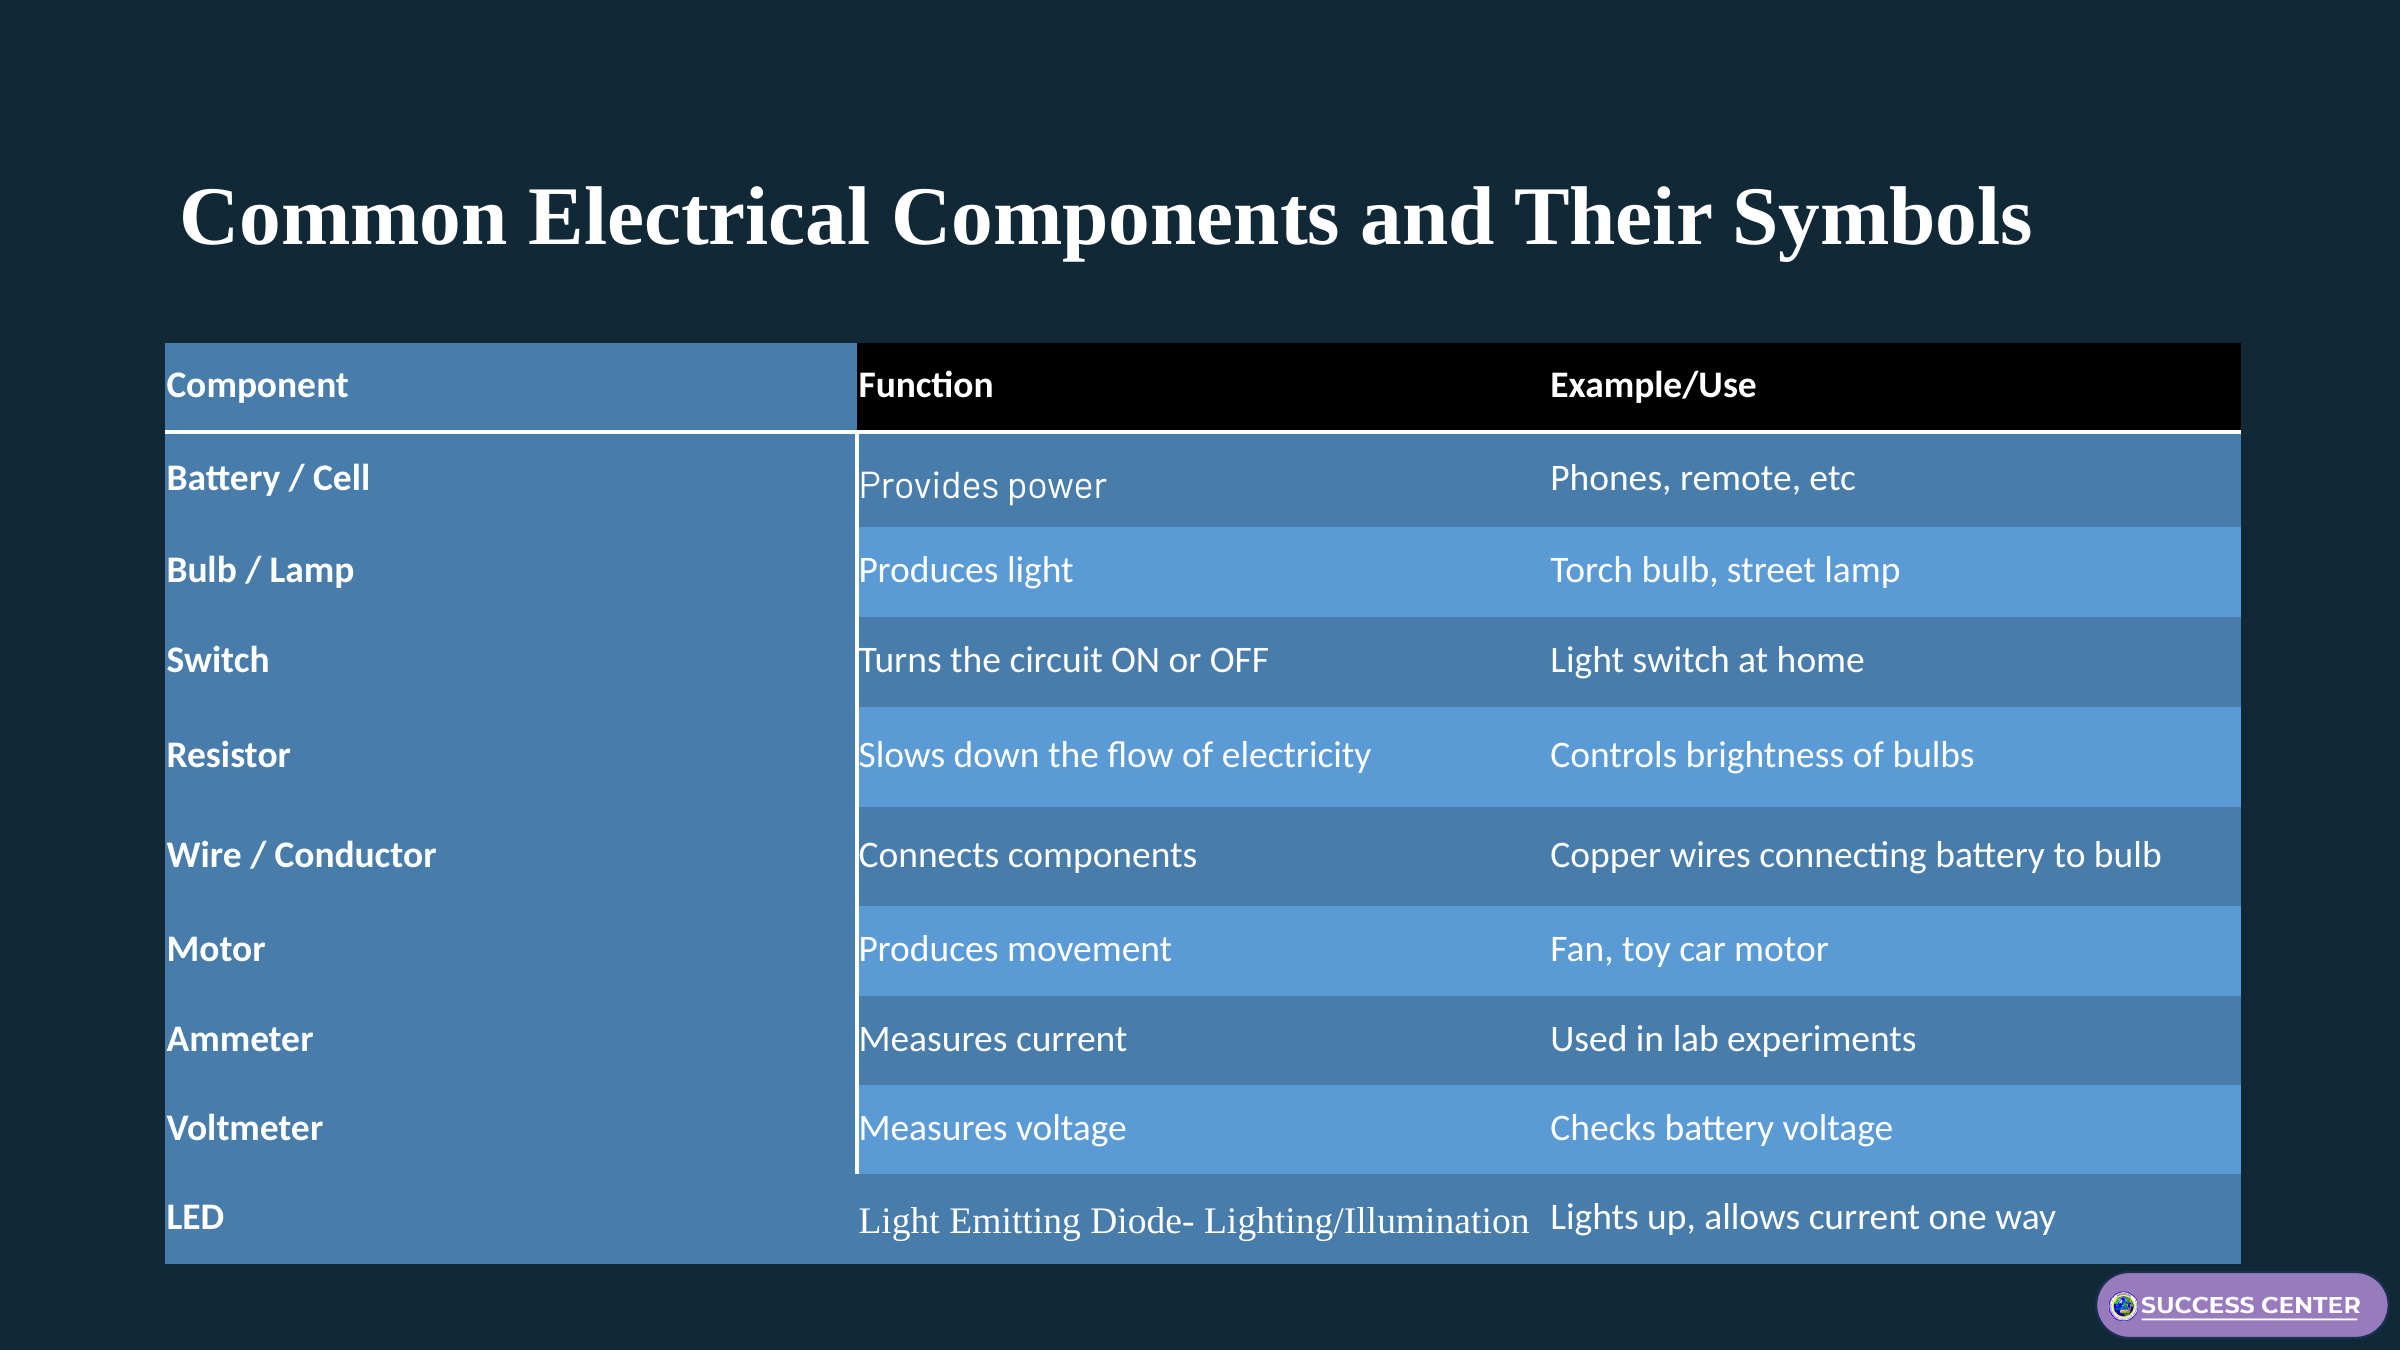

Common Electrical Components and Their Symbols
| Component | Function | Example/Use |
| --- | --- | --- |
| Battery / Cell | Provides power | Phones, remote, etc |
| Bulb / Lamp | Produces light | Torch bulb, street lamp |
| Switch | Turns the circuit ON or OFF | Light switch at home |
| Resistor | Slows down the flow of electricity | Controls brightness of bulbs |
| Wire / Conductor | Connects components | Copper wires connecting battery to bulb |
| Motor | Produces movement | Fan, toy car motor |
| Ammeter | Measures current | Used in lab experiments |
| Voltmeter | Measures voltage | Checks battery voltage |
| LED | Light Emitting Diode- Lighting/Illumination | Lights up, allows current one way |